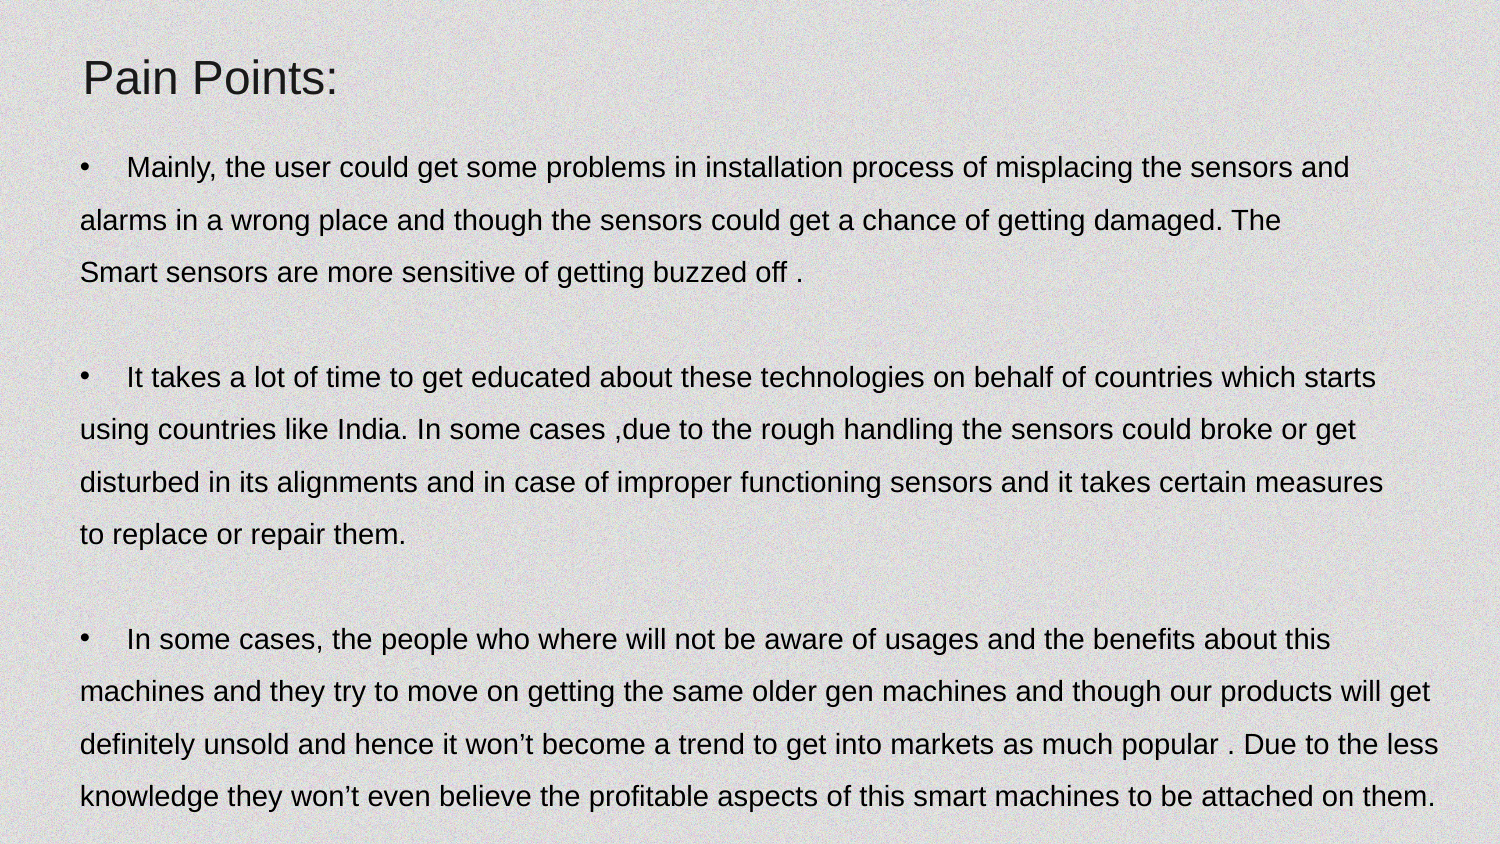

# Pain Points:
Mainly, the user could get some problems in installation process of misplacing the sensors and
alarms in a wrong place and though the sensors could get a chance of getting damaged. The
Smart sensors are more sensitive of getting buzzed off .

It takes a lot of time to get educated about these technologies on behalf of countries which starts
using countries like India. In some cases ,due to the rough handling the sensors could broke or get
disturbed in its alignments and in case of improper functioning sensors and it takes certain measures
to replace or repair them.

In some cases, the people who where will not be aware of usages and the benefits about this
machines and they try to move on getting the same older gen machines and though our products will get
definitely unsold and hence it won’t become a trend to get into markets as much popular . Due to the less
knowledge they won’t even believe the profitable aspects of this smart machines to be attached on them.